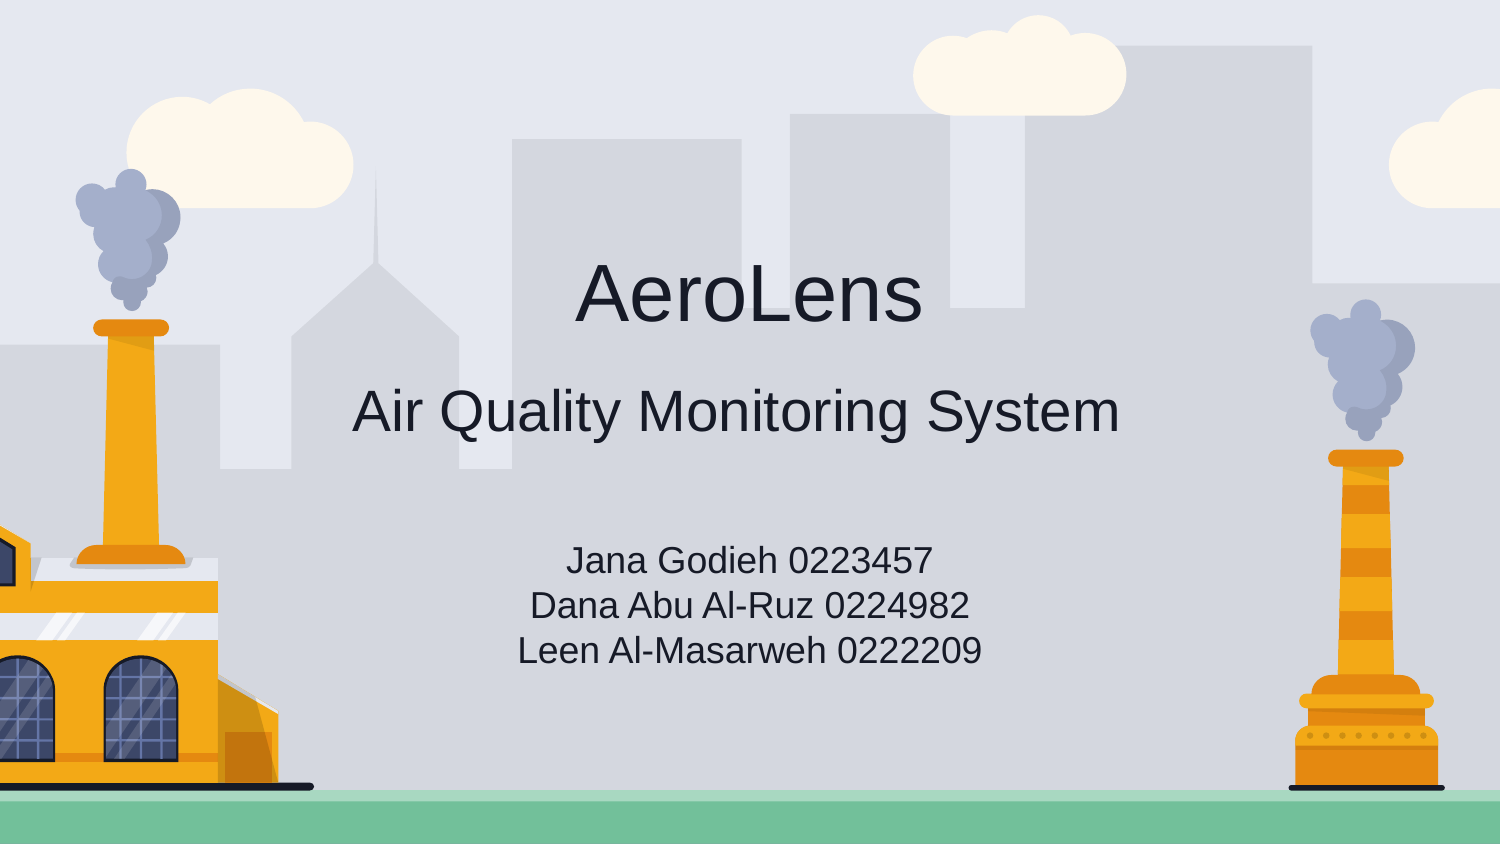

# AeroLens
Air Quality Monitoring System

Jana Godieh 0223457
Dana Abu Al-Ruz 0224982
Leen Al-Masarweh 0222209